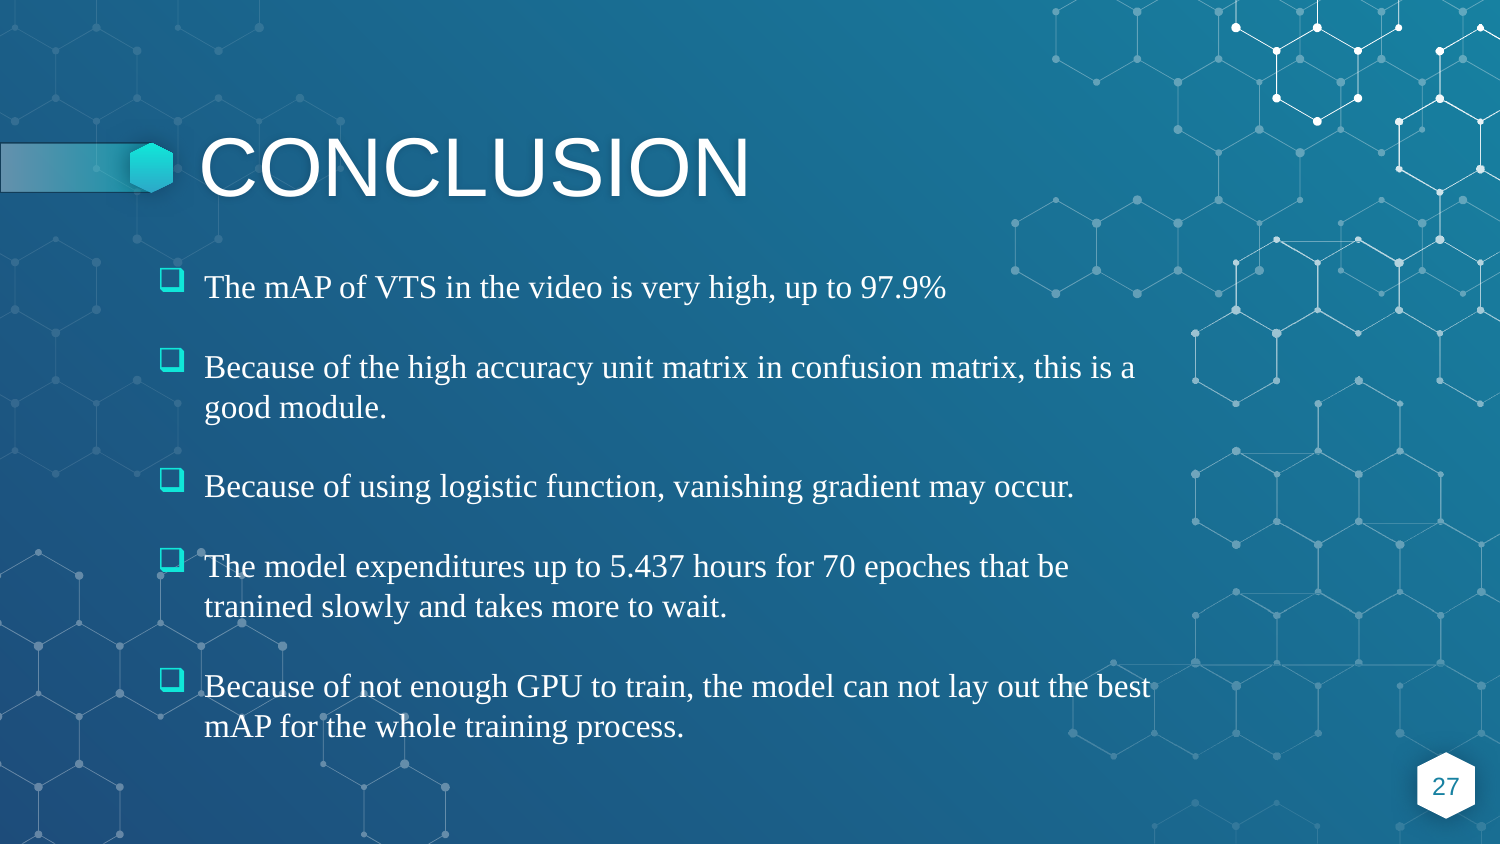

# CONCLUSION
The mAP of VTS in the video is very high, up to 97.9%

Because of the high accuracy unit matrix in confusion matrix, this is a good module.

Because of using logistic function, vanishing gradient may occur.

The model expenditures up to 5.437 hours for 70 epoches that be tranined slowly and takes more to wait.

Because of not enough GPU to train, the model can not lay out the best mAP for the whole training process.

27